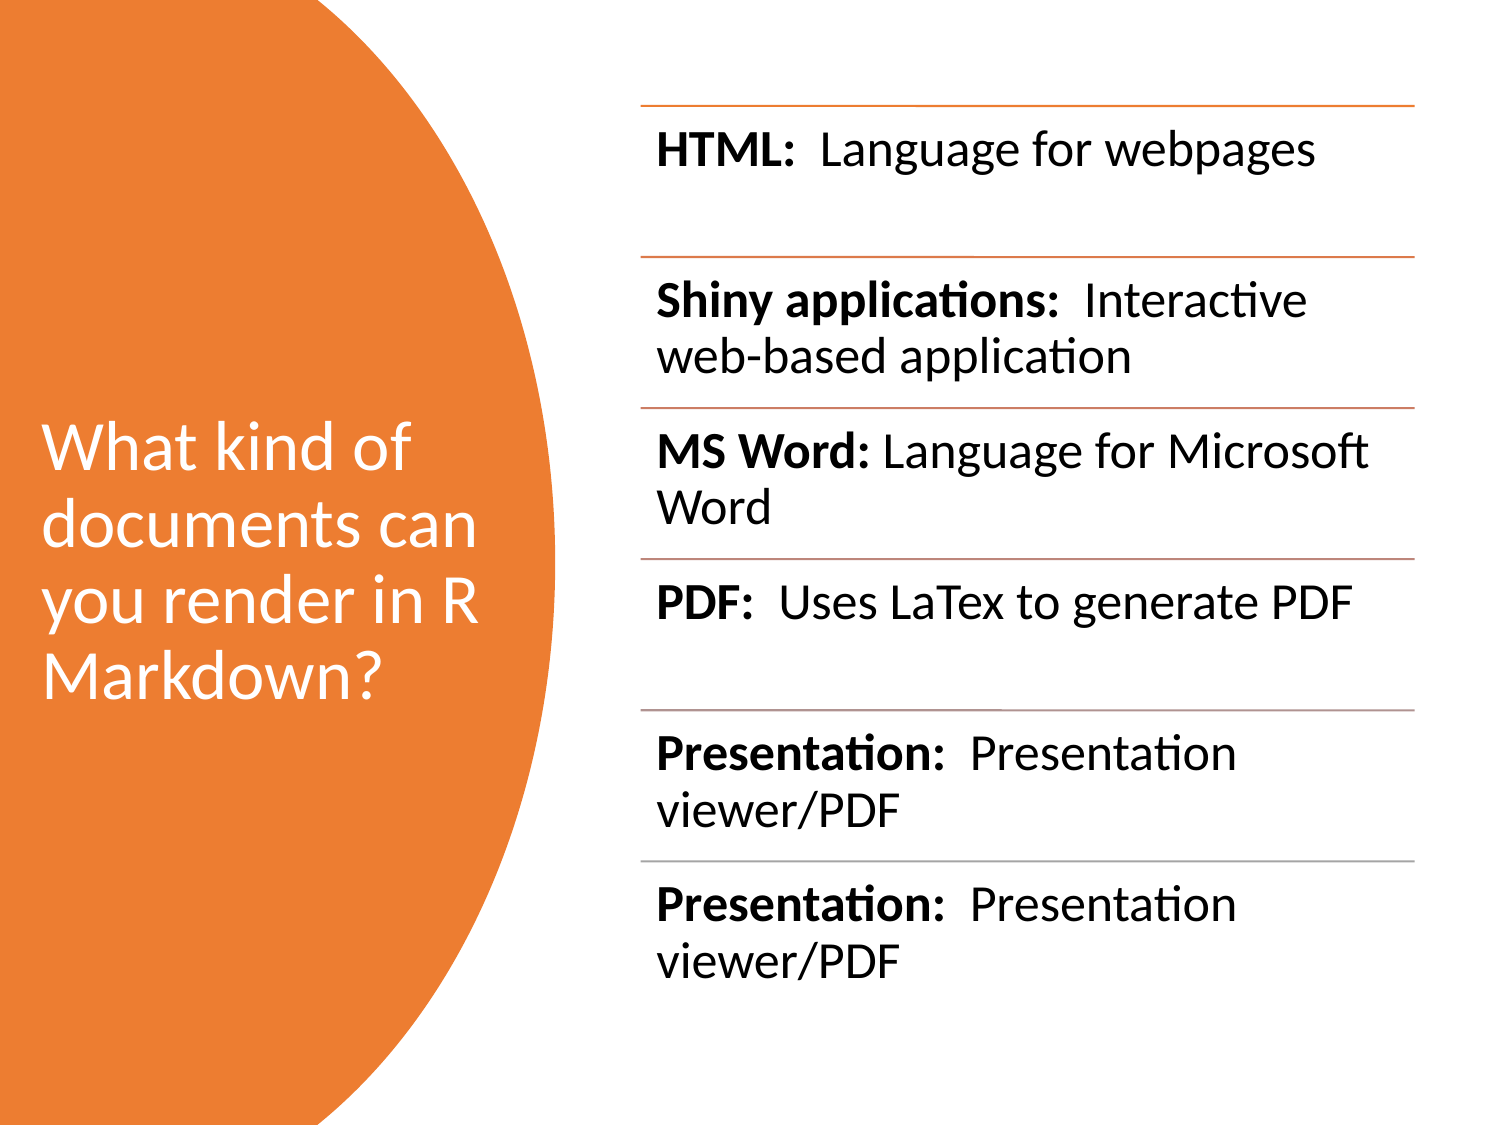

HTML:  Language for webpages
Shiny applications:  Interactive web-based application
MS Word: Language for Microsoft Word
PDF:  Uses LaTex to generate PDF
Presentation:  Presentation viewer/PDF
Presentation:  Presentation viewer/PDF
# What kind of documents can you render in R Markdown?